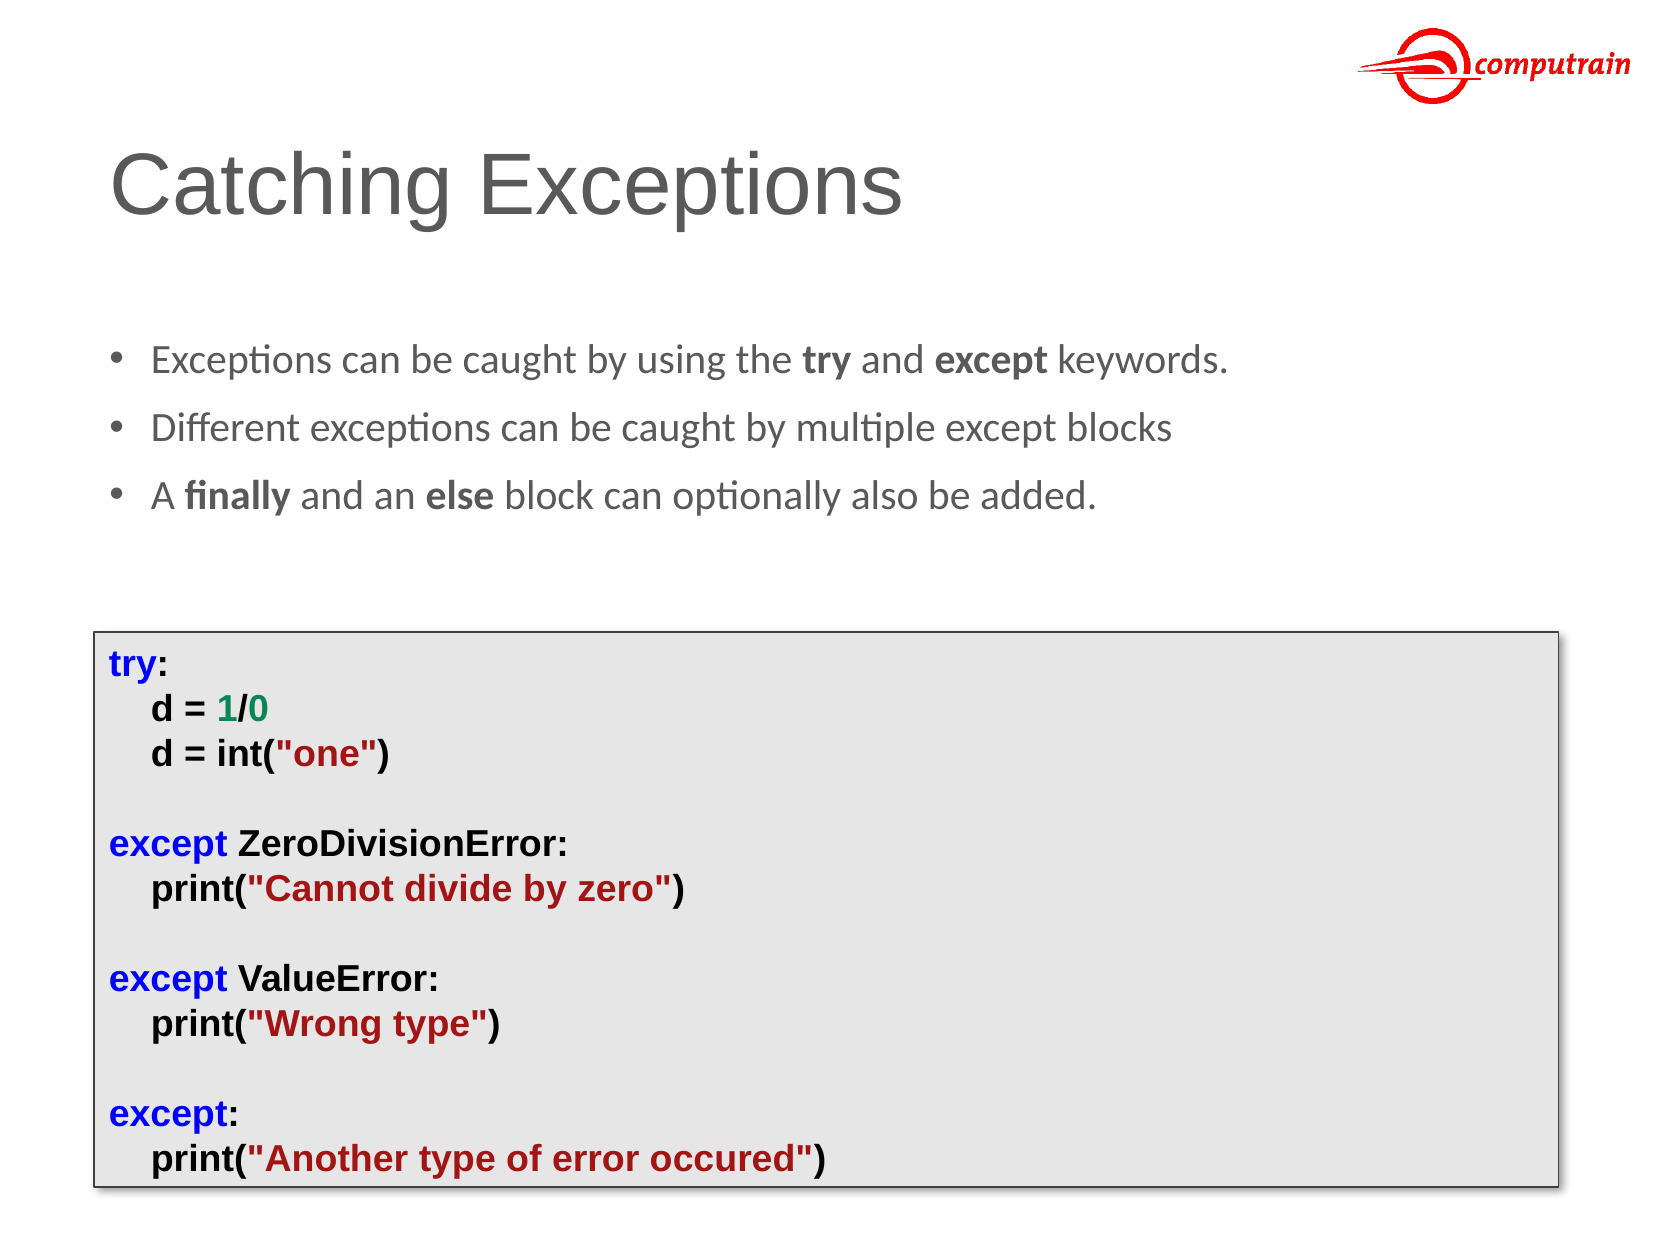

# Catching Exceptions
Exceptions can be caught by using the try and except keywords.
Different exceptions can be caught by multiple except blocks
A finally and an else block can optionally also be added.
try:
    d = 1/0
    d = int("one")

except ZeroDivisionError:
    print("Cannot divide by zero")

except ValueError:
    print("Wrong type")

except:
    print("Another type of error occured")